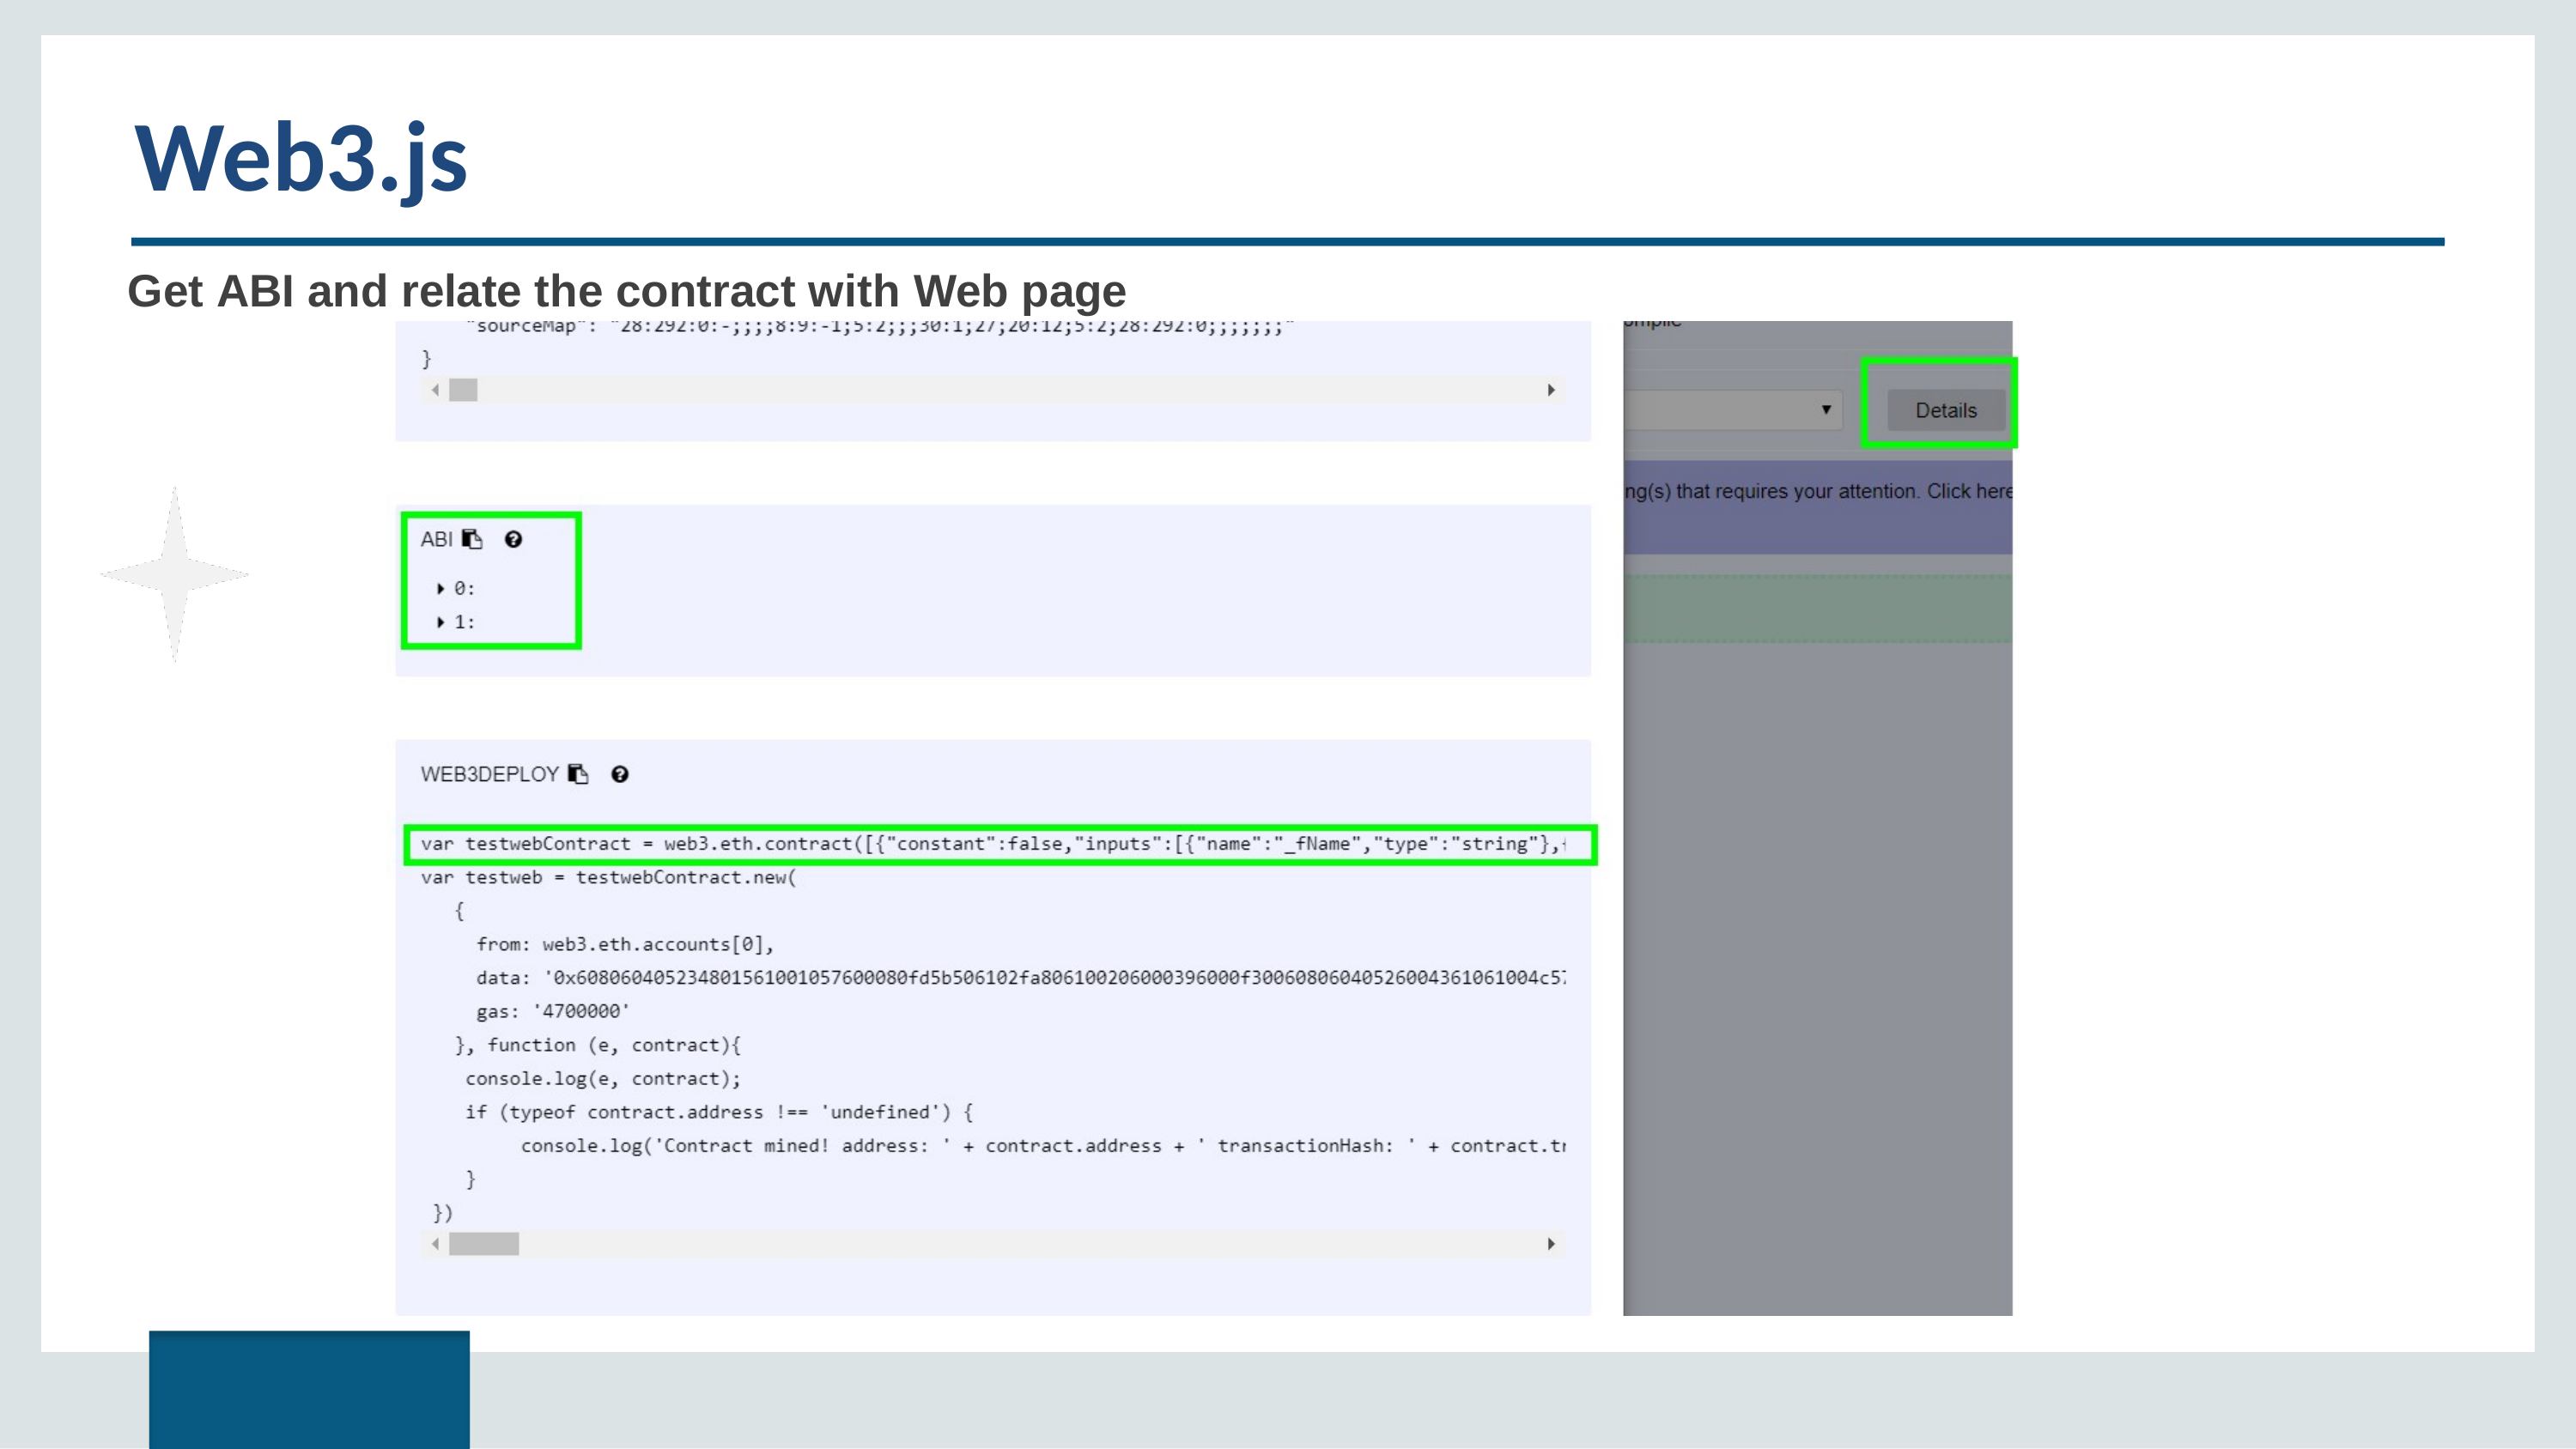

# Web3.js

Get ABI and relate the contract with Web page